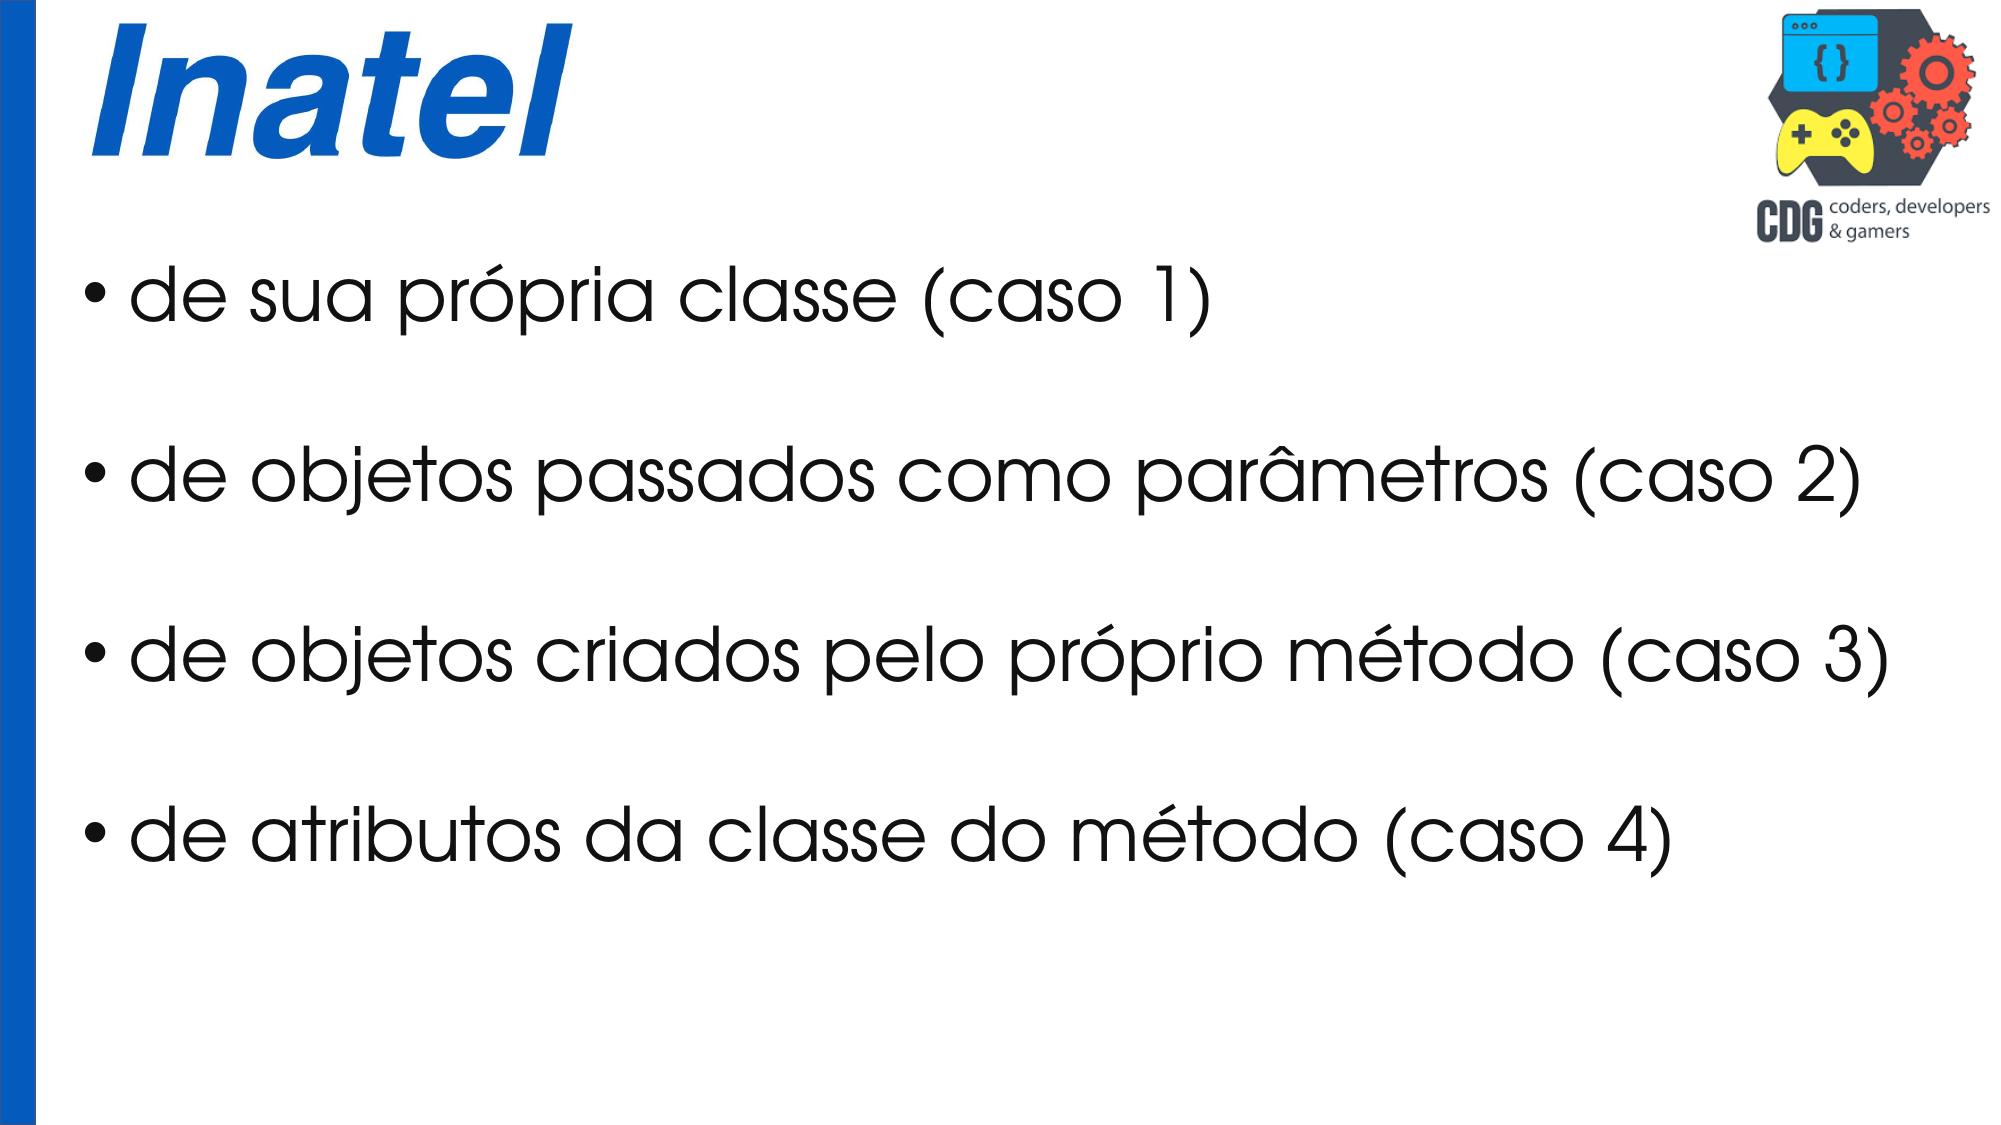

de sua própria classe (caso 1)

 de objetos passados como parâmetros (caso 2)

 de objetos criados pelo próprio método (caso 3)

 de atributos da classe do método (caso 4)